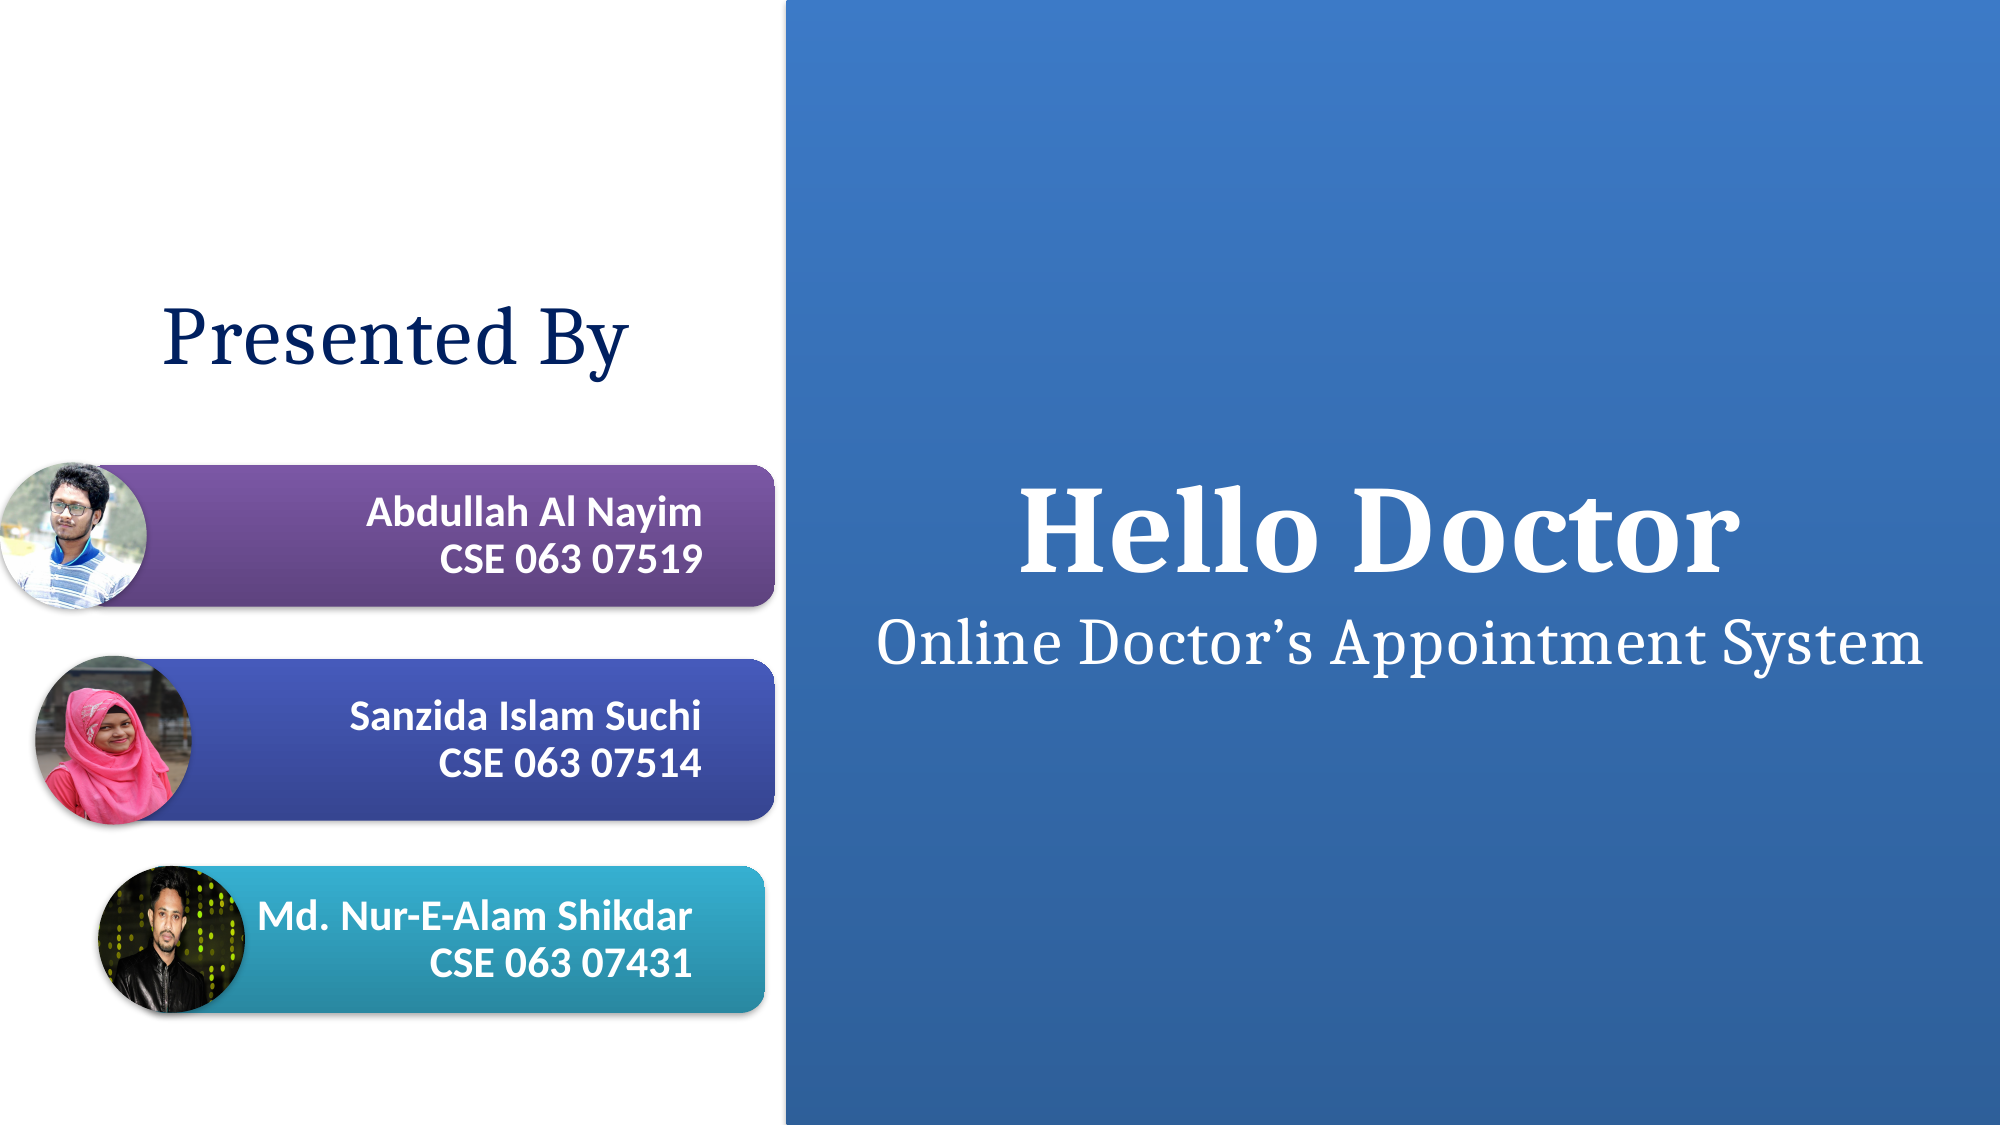

Hello Doctor
 Online Doctor’s Appointment System
# Presented By
Abdullah Al Nayim
CSE 063 07519
Sanzida Islam Suchi
CSE 063 07514
Md. Nur-E-Alam Shikdar
CSE 063 07431